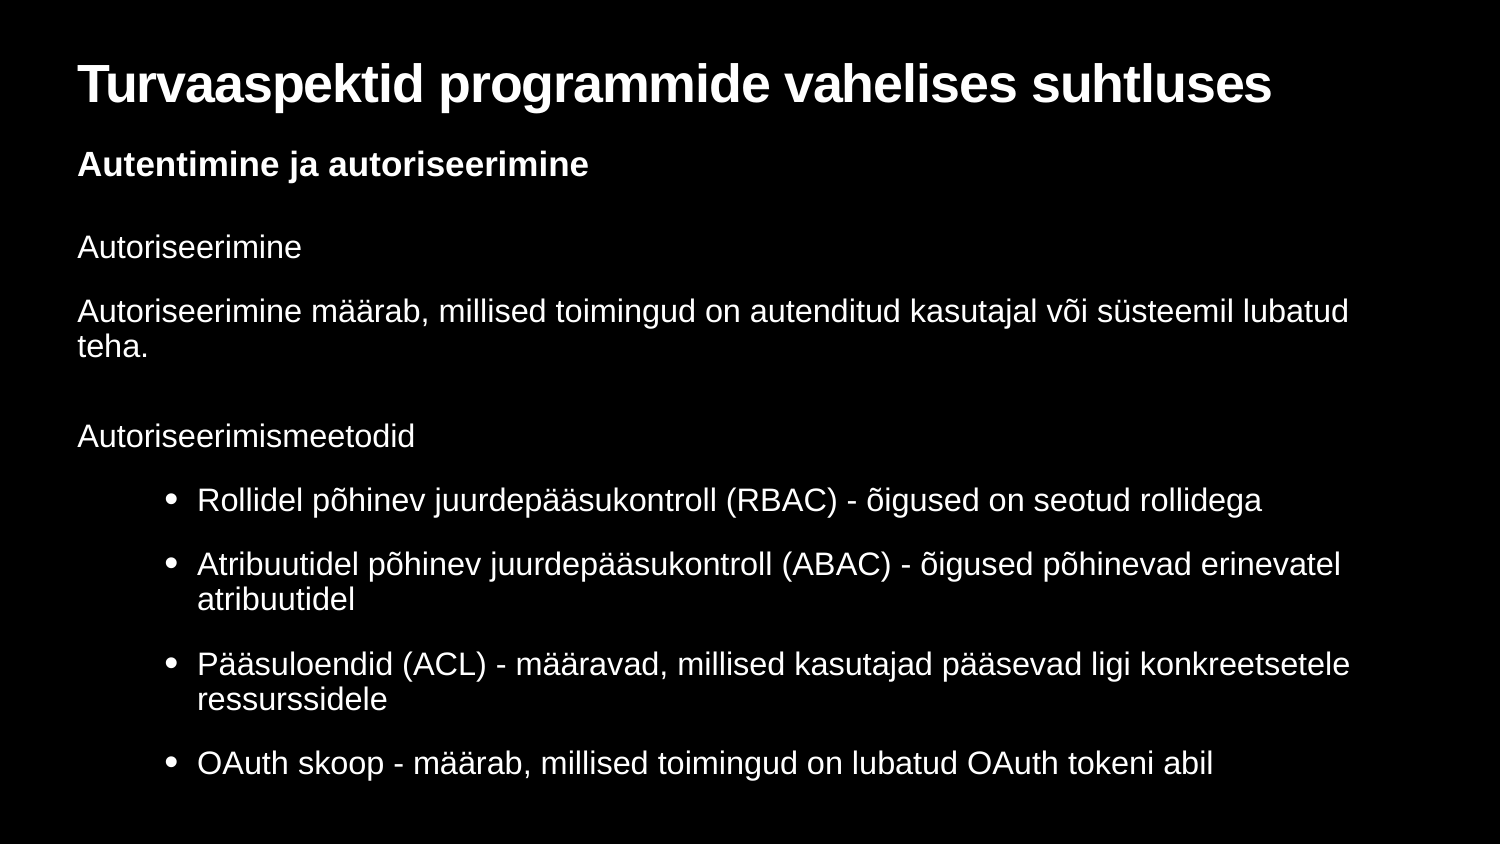

# Turvaaspektid programmide vahelises suhtluses
Autentimine ja autoriseerimine
Autoriseerimine
Autoriseerimine määrab, millised toimingud on autenditud kasutajal või süsteemil lubatud teha.
Autoriseerimismeetodid
Rollidel põhinev juurdepääsukontroll (RBAC) - õigused on seotud rollidega
Atribuutidel põhinev juurdepääsukontroll (ABAC) - õigused põhinevad erinevatel atribuutidel
Pääsuloendid (ACL) - määravad, millised kasutajad pääsevad ligi konkreetsetele ressurssidele
OAuth skoop - määrab, millised toimingud on lubatud OAuth tokeni abil